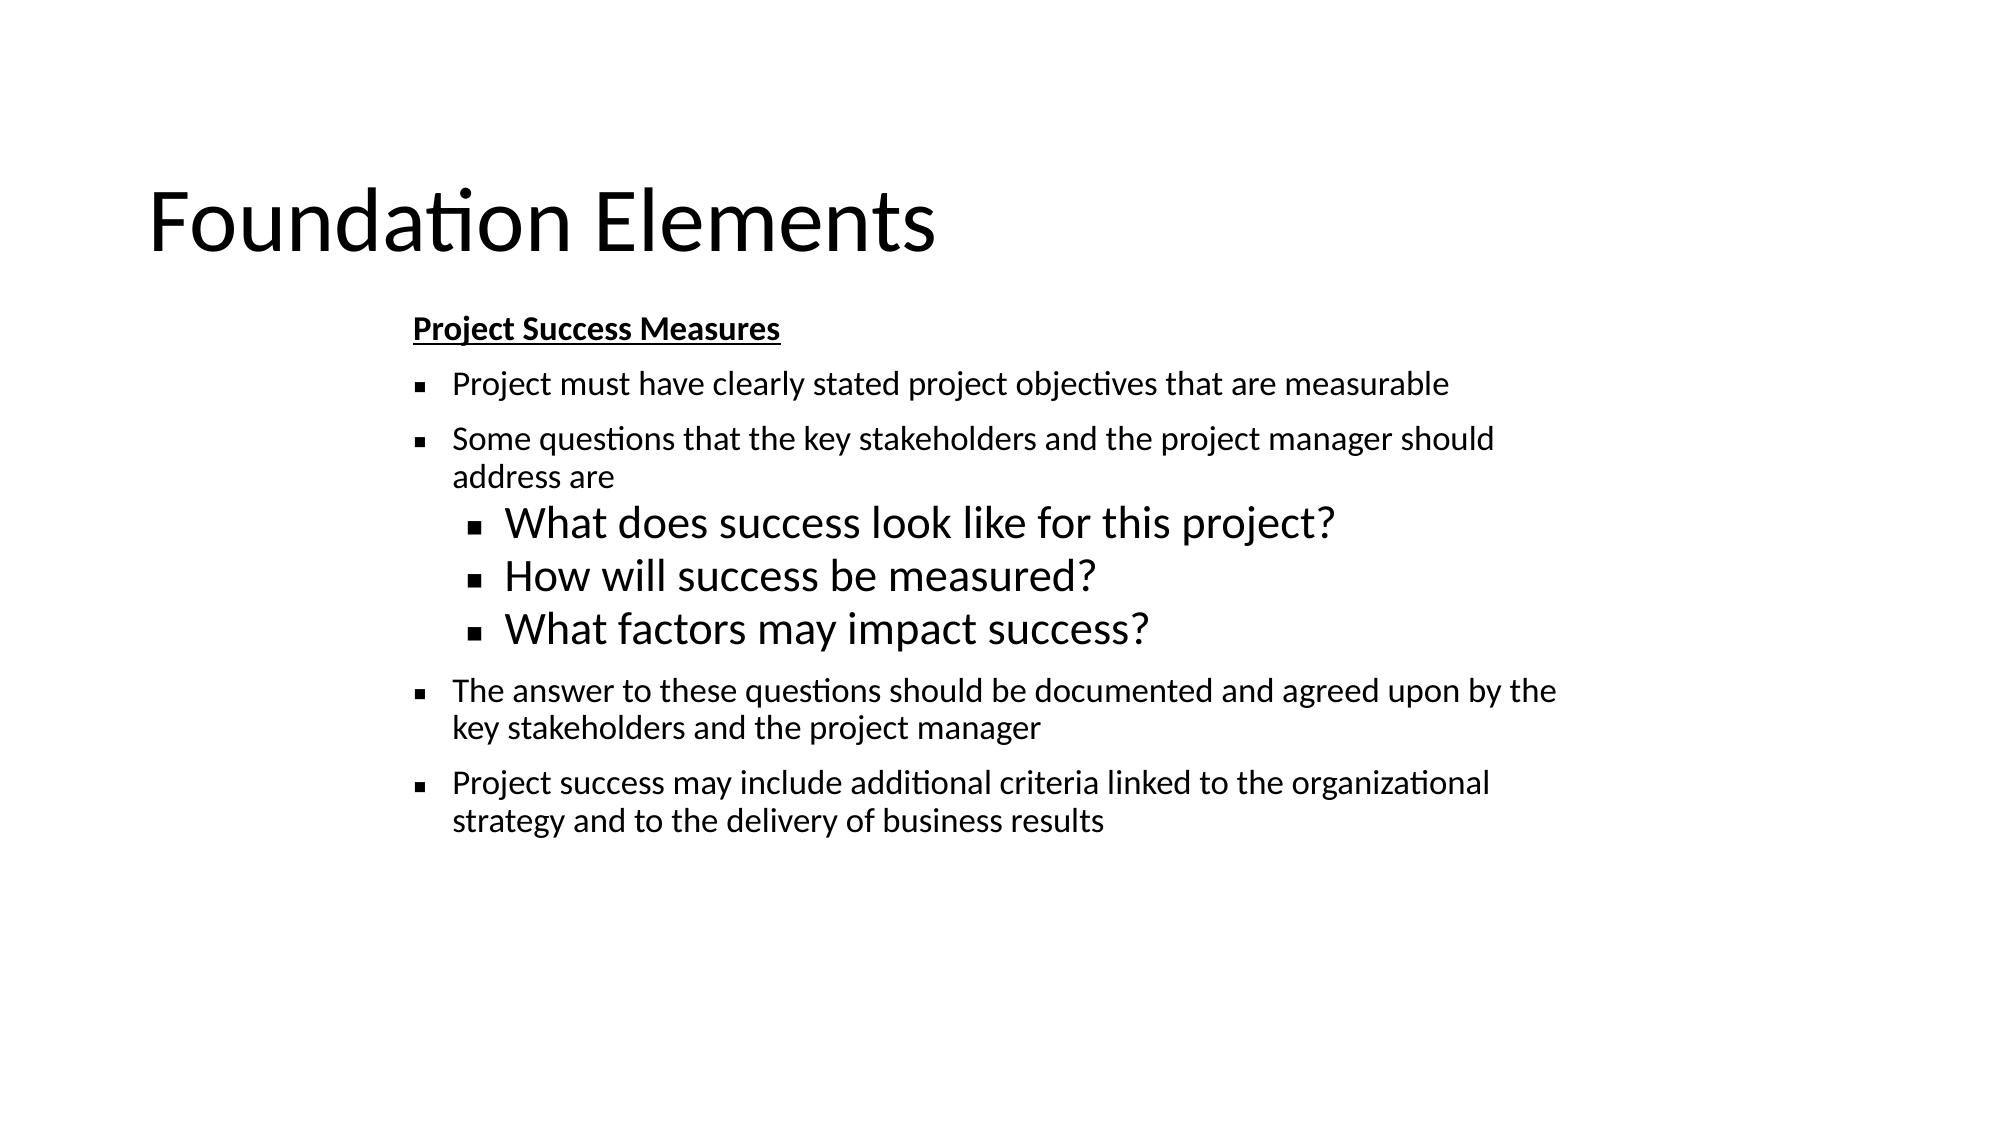

# Foundation Elements
Project Success Measures
Project must have clearly stated project objectives that are measurable
Some questions that the key stakeholders and the project manager should address are
What does success look like for this project?
How will success be measured?
What factors may impact success?
The answer to these questions should be documented and agreed upon by the key stakeholders and the project manager
Project success may include additional criteria linked to the organizational strategy and to the delivery of business results